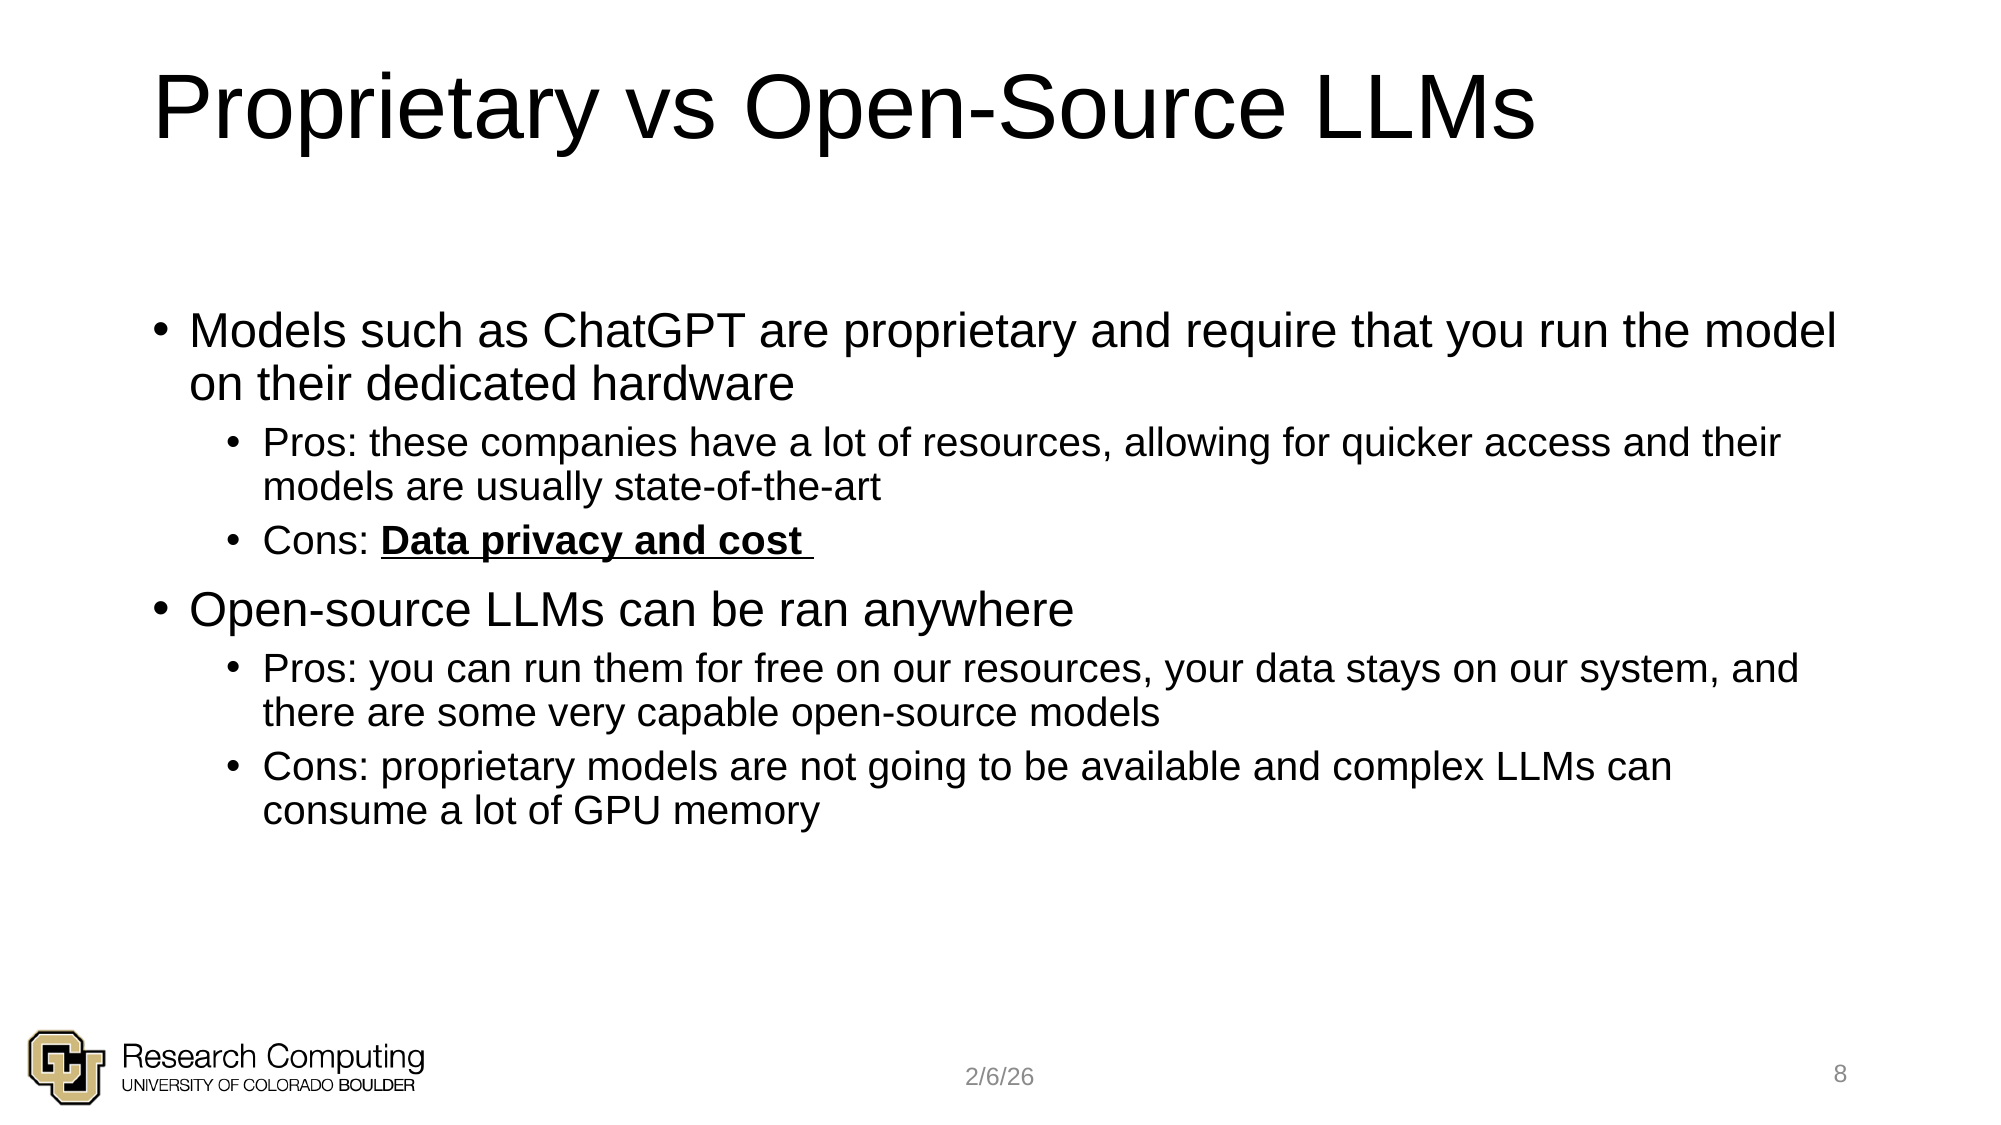

# Proprietary vs Open-Source LLMs
Models such as ChatGPT are proprietary and require that you run the model on their dedicated hardware
Pros: these companies have a lot of resources, allowing for quicker access and their models are usually state-of-the-art
Cons: Data privacy and cost
Open-source LLMs can be ran anywhere
Pros: you can run them for free on our resources, your data stays on our system, and there are some very capable open-source models
Cons: proprietary models are not going to be available and complex LLMs can consume a lot of GPU memory
8
2/6/26